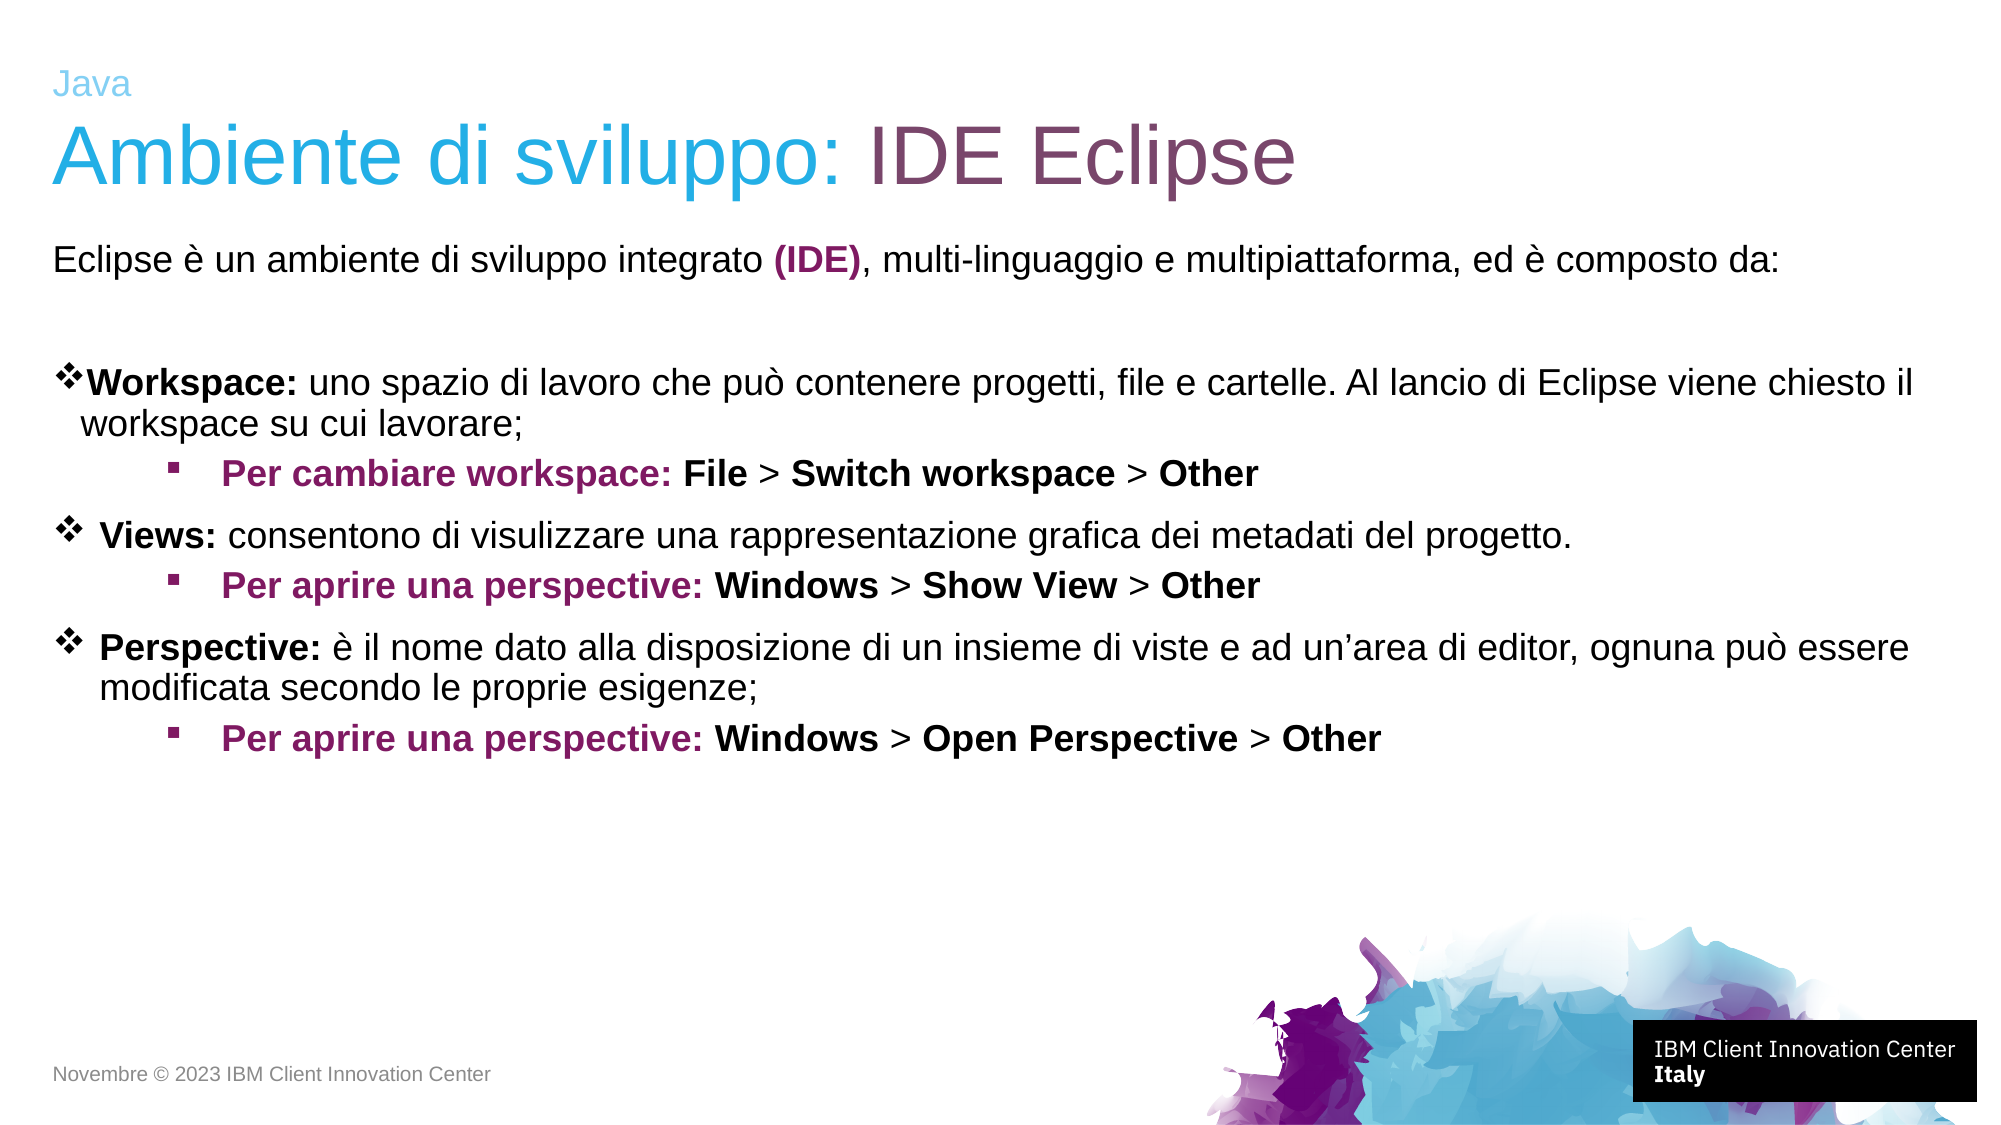

Java
# Ambiente di sviluppo: IDE Eclipse
Eclipse è un ambiente di sviluppo integrato (IDE), multi-linguaggio e multipiattaforma, ed è composto da:

Workspace: uno spazio di lavoro che può contenere progetti, file e cartelle. Al lancio di Eclipse viene chiesto il workspace su cui lavorare;
Per cambiare workspace: File > Switch workspace > Other
Views: consentono di visulizzare una rappresentazione grafica dei metadati del progetto.
Per aprire una perspective: Windows > Show View > Other
Perspective: è il nome dato alla disposizione di un insieme di viste e ad un’area di editor, ognuna può essere modificata secondo le proprie esigenze;
Per aprire una perspective: Windows > Open Perspective > Other
Novembre © 2023 IBM Client Innovation Center